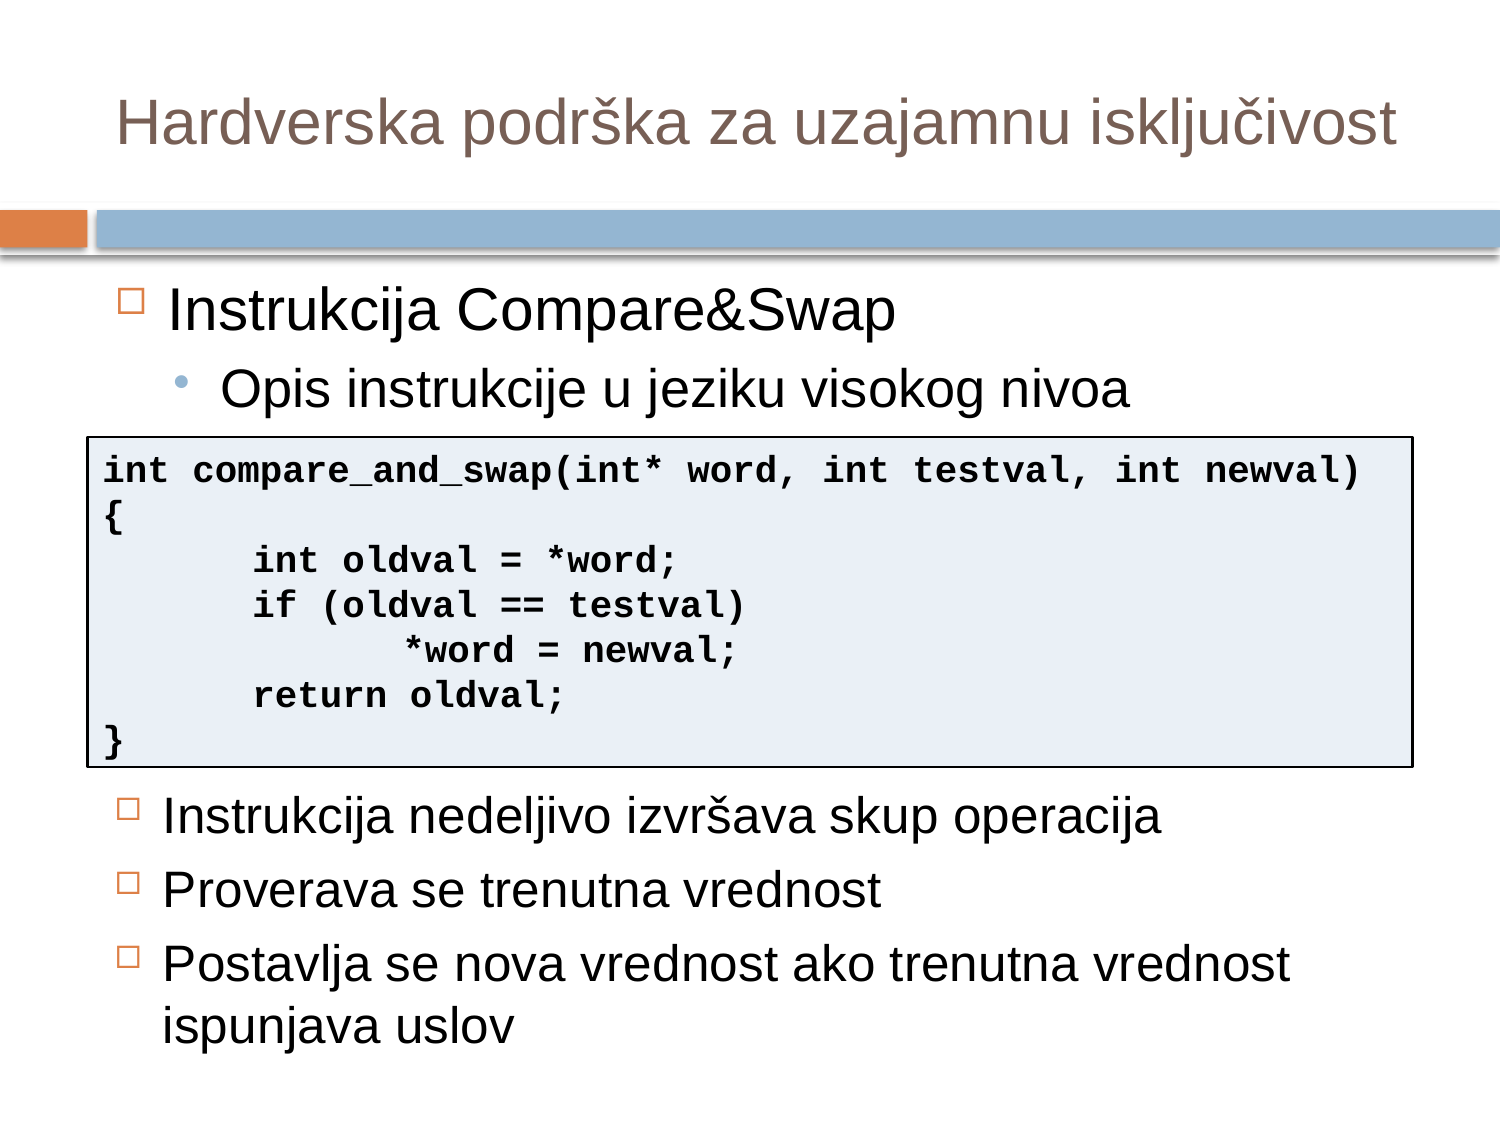

# Hardverska podrška za uzajamnu isključivost
Instrukcija Compare&Swap
Opis instrukcije u jeziku visokog nivoa
int compare_and_swap(int* word, int testval, int newval) {
	int oldval = *word;
	if (oldval == testval)
		*word = newval;
	return oldval;
}
Instrukcija nedeljivo izvršava skup operacija
Proverava se trenutna vrednost
Postavlja se nova vrednost ako trenutna vrednost ispunjava uslov